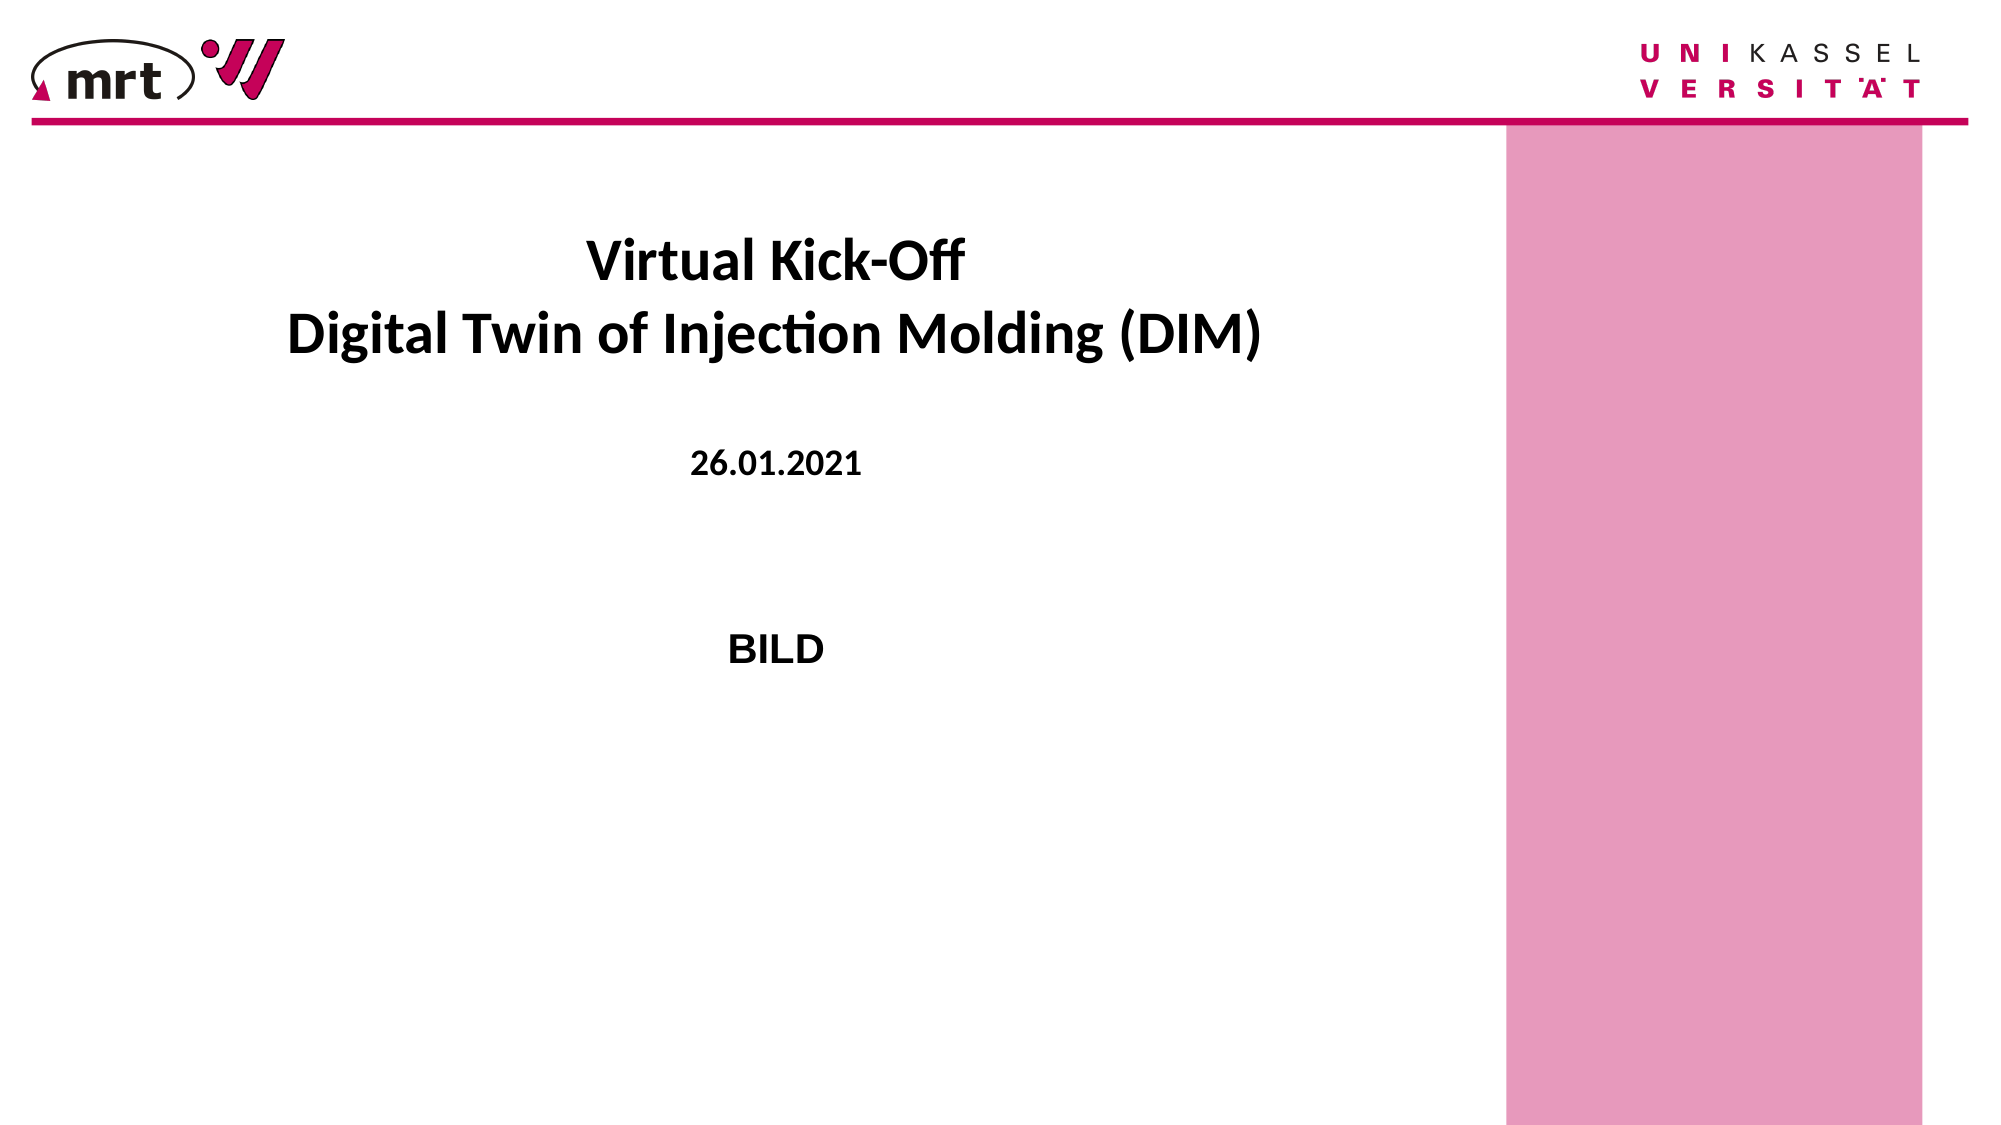

Virtual Kick-Off
Digital Twin of Injection Molding (DIM)

26.01.2021
BILD